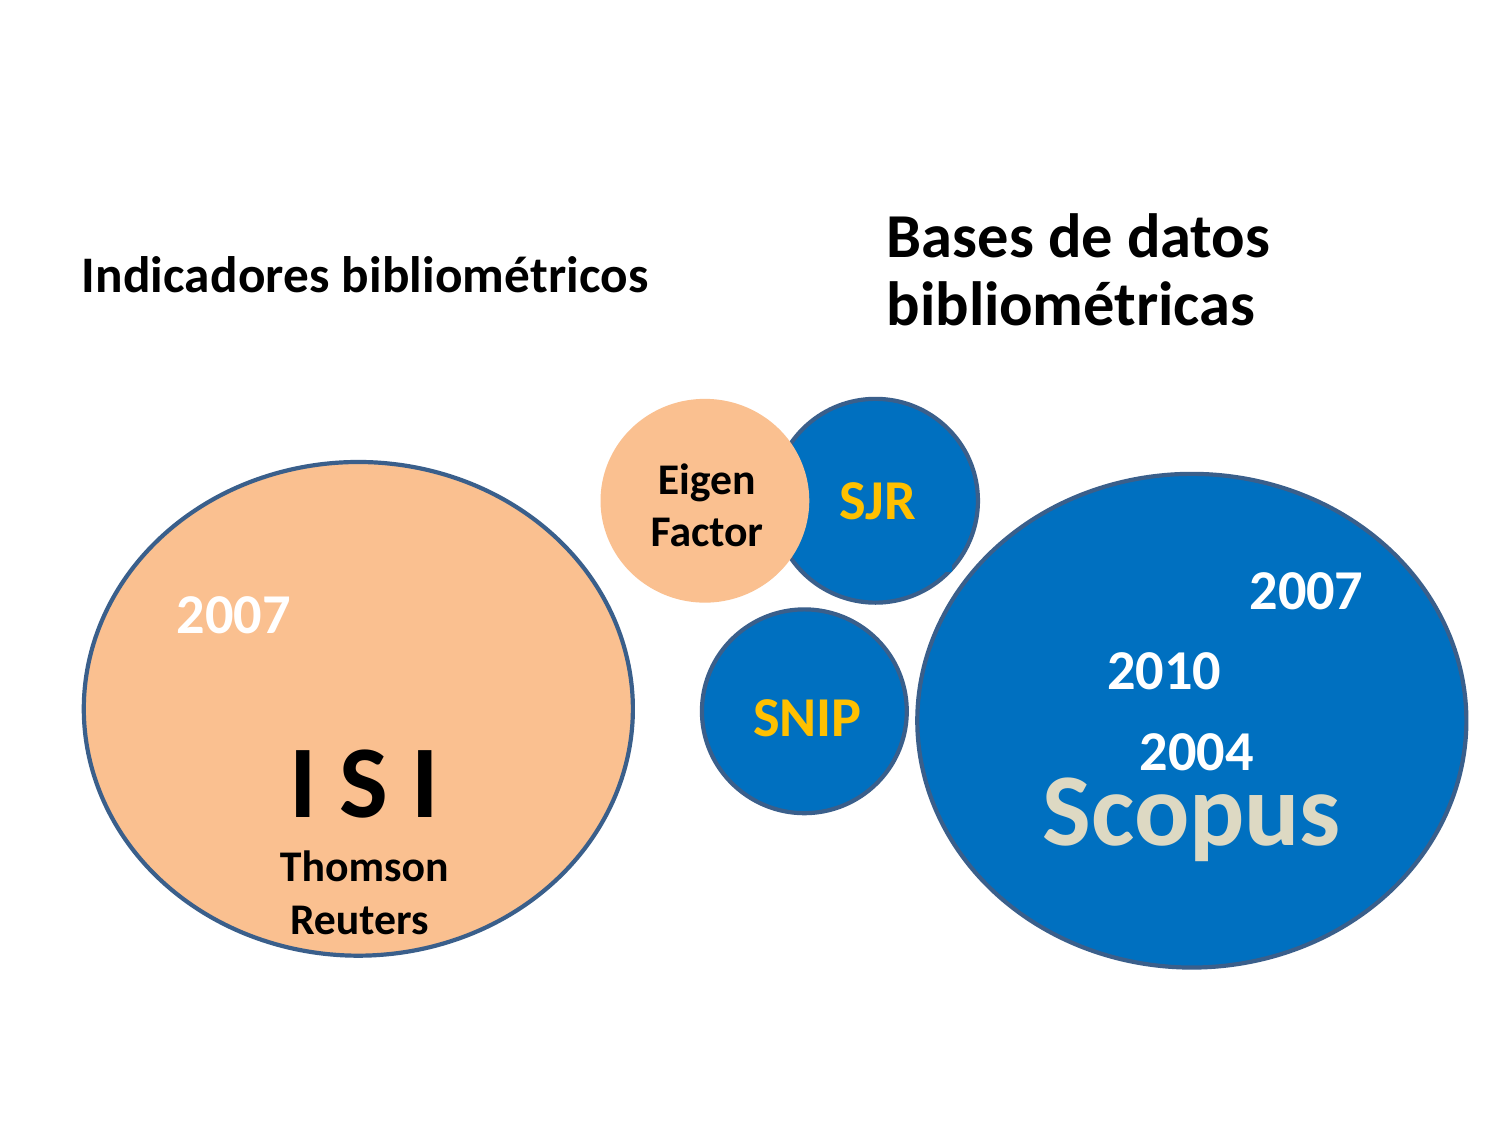

# Indicadores bibliométricos
Bases de datos
bibliométricas

SJR

Eigen Factor

I S I
Thomson Reuters

Scopus
2004
2007
2007

SNIP
2010